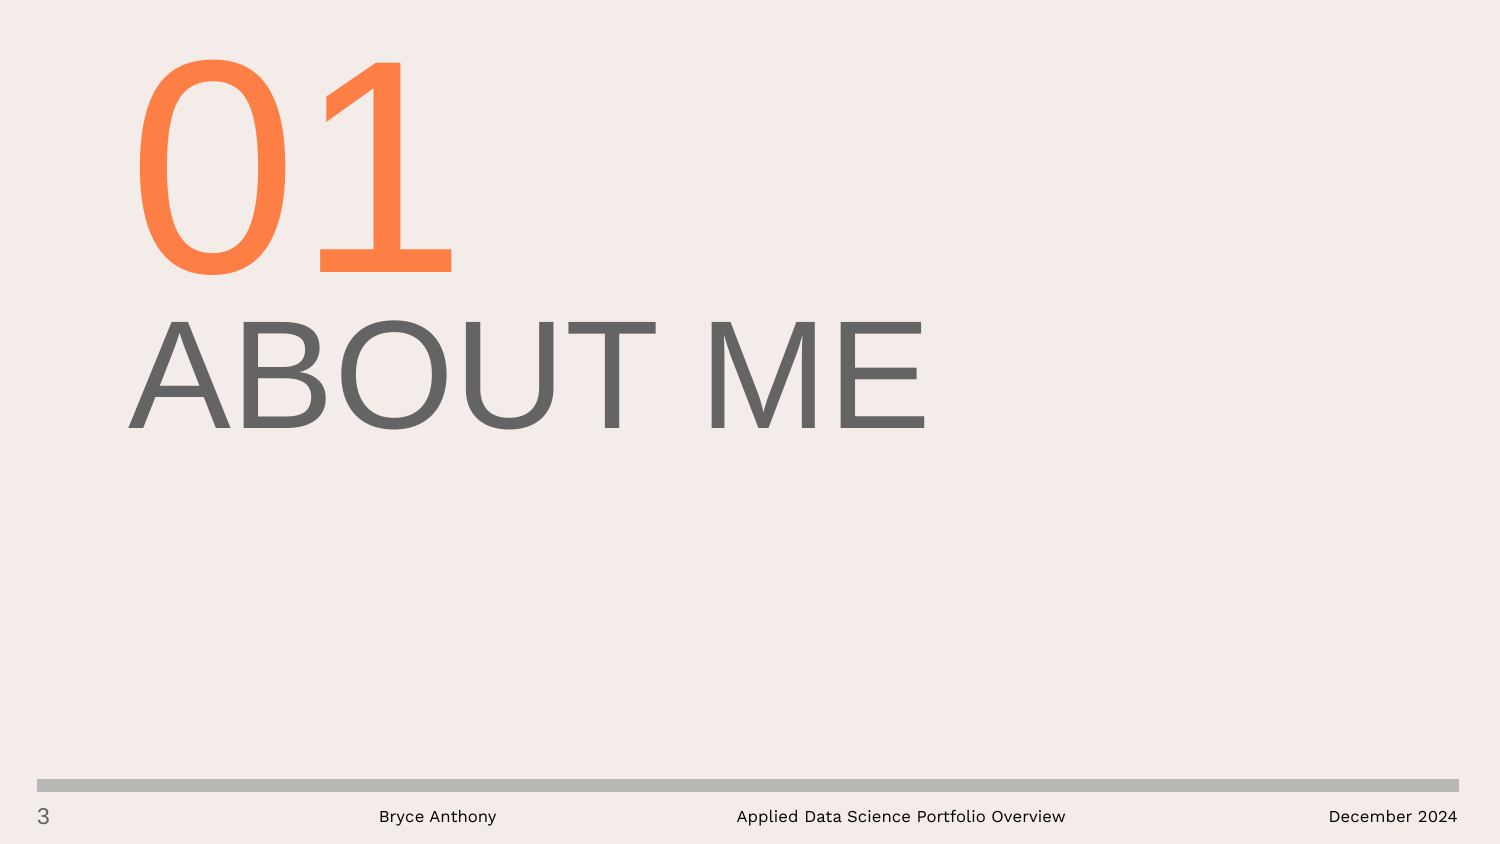

# 01
ABOUT ME
3
Applied Data Science Portfolio Overview
December 2024
Bryce Anthony